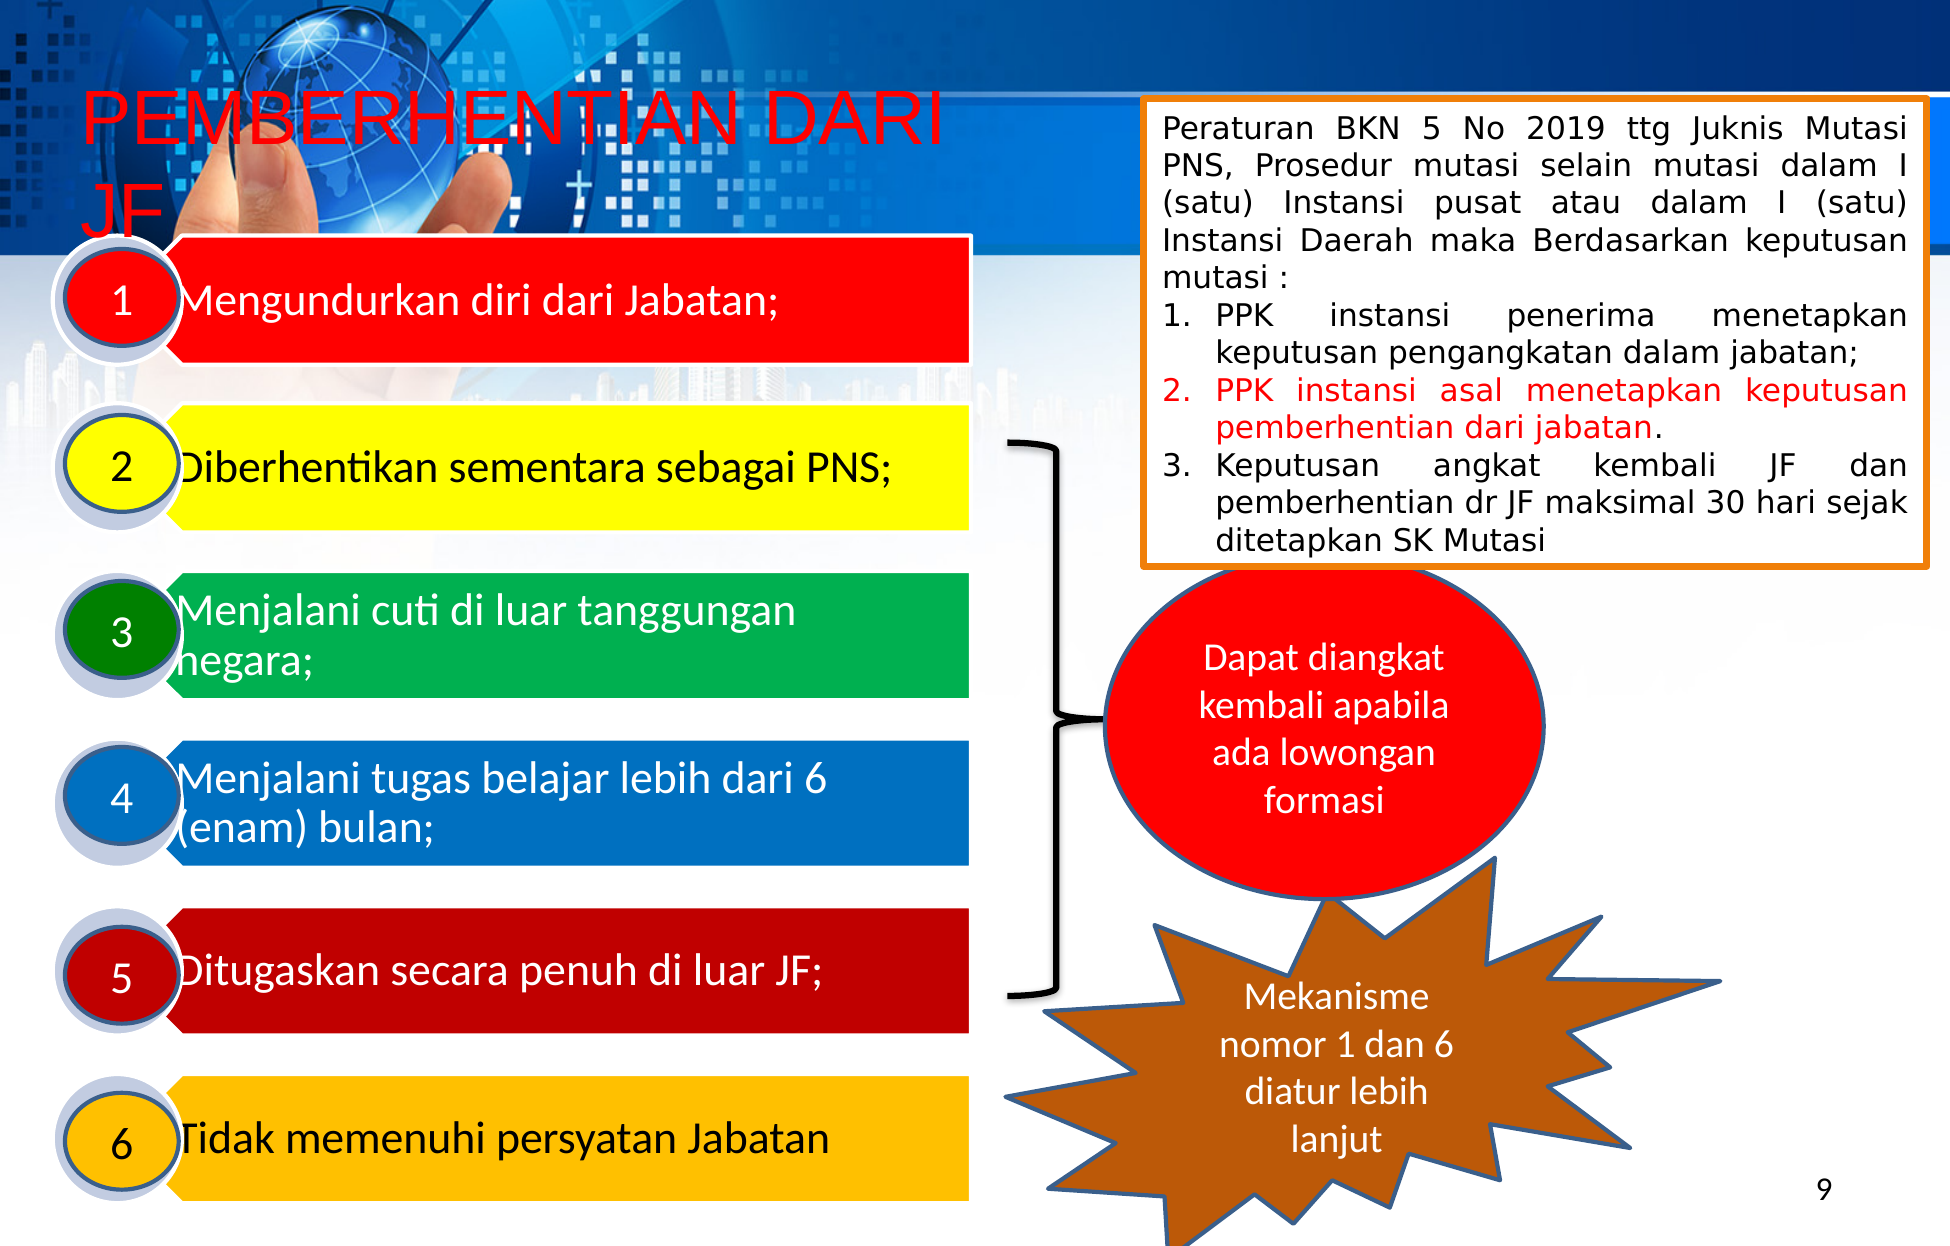

PEMBERHENTIAN DARI JF
Peraturan BKN 5 No 2019 ttg Juknis Mutasi PNS, Prosedur mutasi selain mutasi dalam I (satu) Instansi pusat atau dalam I (satu) Instansi Daerah maka Berdasarkan keputusan mutasi :
PPK instansi penerima menetapkan keputusan pengangkatan dalam jabatan;
PPK instansi asal menetapkan keputusan pemberhentian dari jabatan.
Keputusan angkat kembali JF dan pemberhentian dr JF maksimal 30 hari sejak ditetapkan SK Mutasi
#
Mengundurkan diri dari Jabatan;
Diberhentikan sementara sebagai PNS;
Menjalani cuti di luar tanggungan negara;
Menjalani tugas belajar lebih dari 6 (enam) bulan;
Ditugaskan secara penuh di luar JF;
Tidak memenuhi persyatan Jabatan
1
2

Dapat diangkat kembali apabila ada lowongan formasi
3
4
Mekanisme nomor 1 dan 6 diatur lebih lanjut
5
6
9